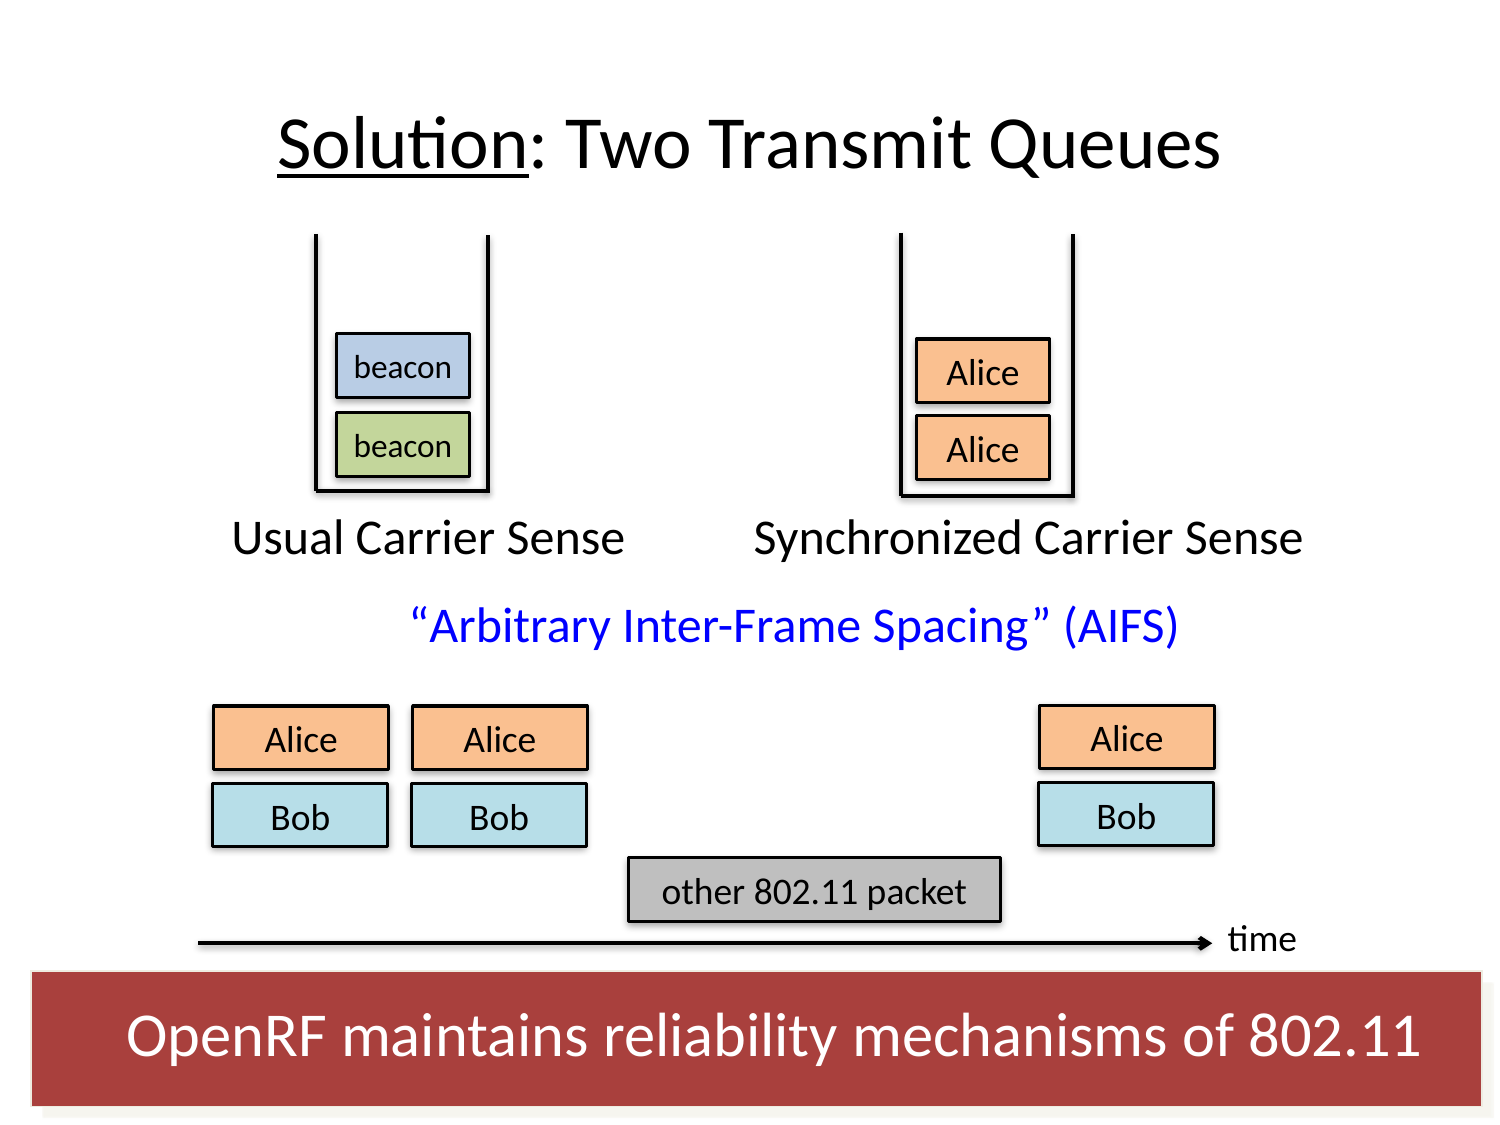

# Solution: Two Transmit Queues
beacon
Alice
beacon
Alice
Usual Carrier Sense
Synchronized Carrier Sense
“Arbitrary Inter-Frame Spacing” (AIFS)
Alice
Alice
Alice
Bob
Bob
Bob
other 802.11 packet
time
{
{
OpenRF maintains reliability mechanisms of 802.11
AIFS
AIFS